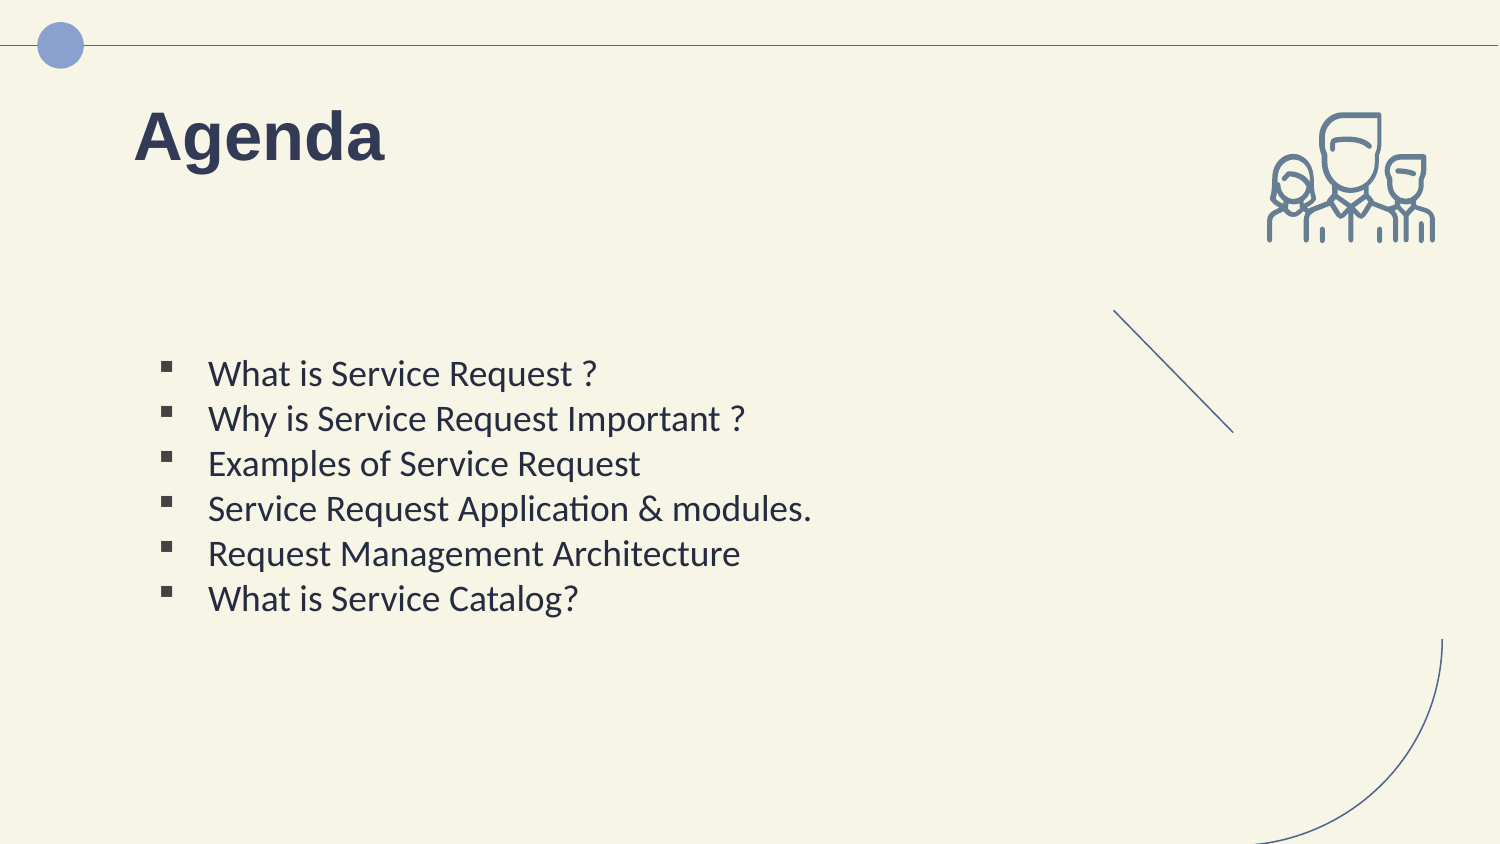

# Agenda

What is Service Request ?
Why is Service Request Important ?
Examples of Service Request
Service Request Application & modules.
Request Management Architecture
What is Service Catalog?